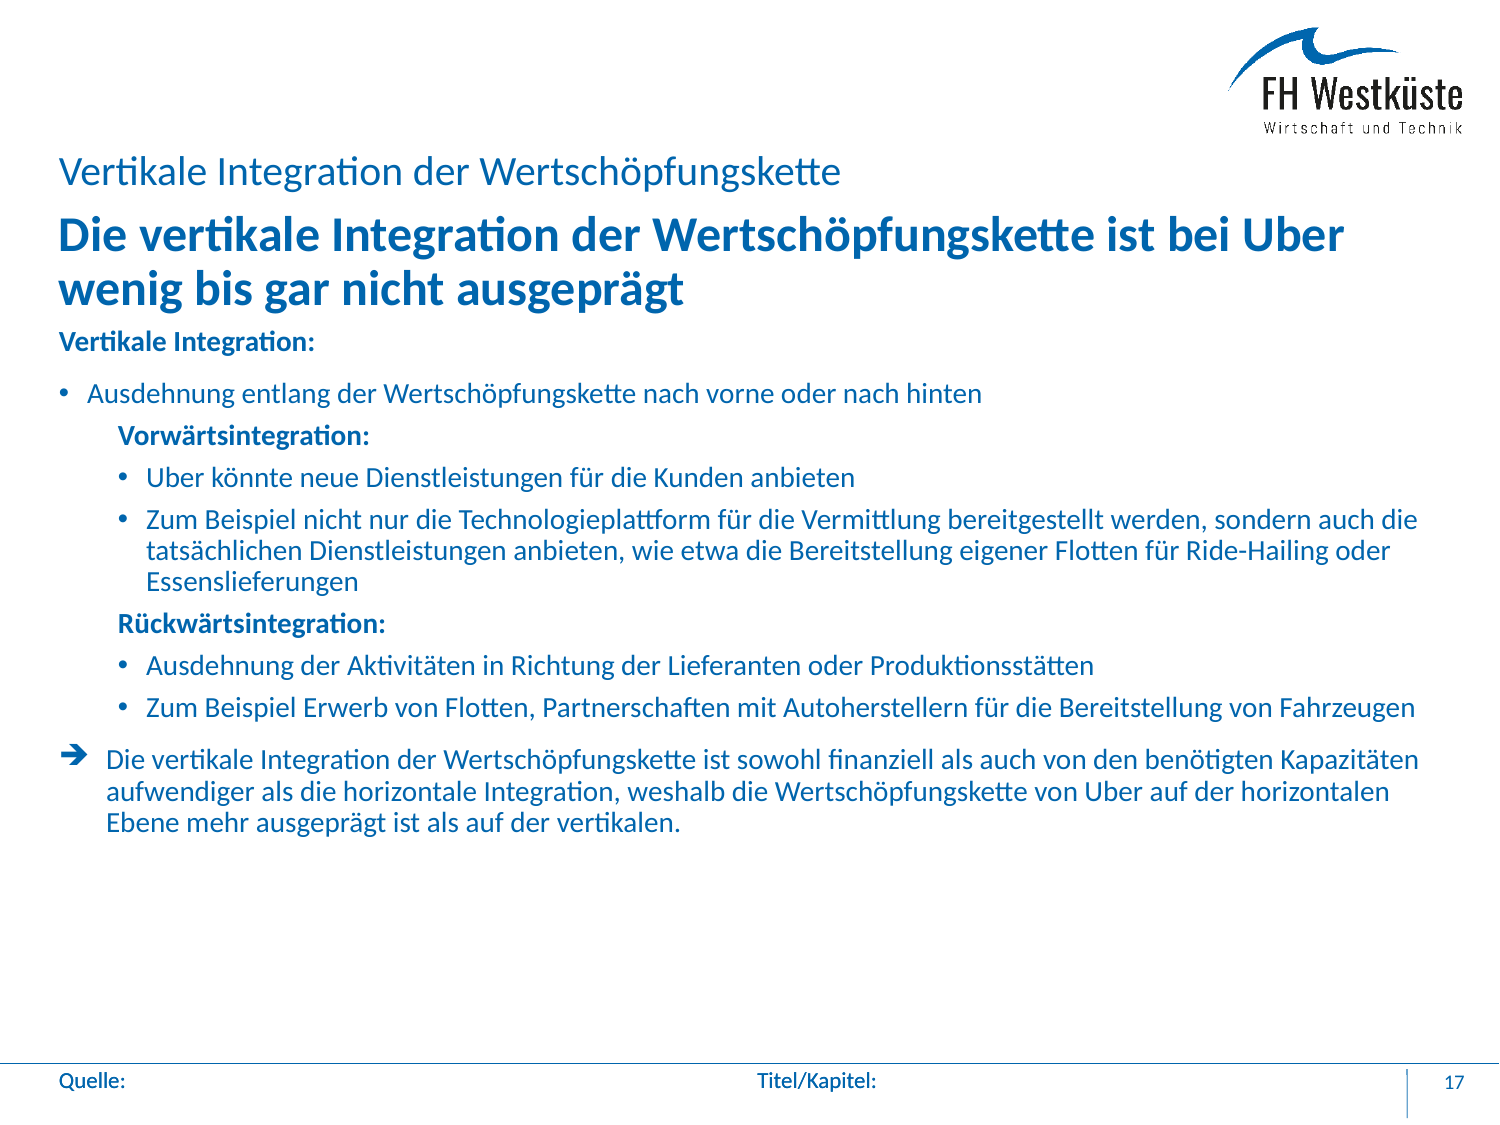

Vertikale Integration der Wertschöpfungskette
# Die vertikale Integration der Wertschöpfungskette ist bei Uber wenig bis gar nicht ausgeprägt
Vertikale Integration:
Ausdehnung entlang der Wertschöpfungskette nach vorne oder nach hinten
Vorwärtsintegration:
Uber könnte neue Dienstleistungen für die Kunden anbieten
Zum Beispiel nicht nur die Technologieplattform für die Vermittlung bereitgestellt werden, sondern auch die tatsächlichen Dienstleistungen anbieten, wie etwa die Bereitstellung eigener Flotten für Ride-Hailing oder Essenslieferungen
Rückwärtsintegration:
Ausdehnung der Aktivitäten in Richtung der Lieferanten oder Produktionsstätten
Zum Beispiel Erwerb von Flotten, Partnerschaften mit Autoherstellern für die Bereitstellung von Fahrzeugen
Die vertikale Integration der Wertschöpfungskette ist sowohl finanziell als auch von den benötigten Kapazitäten aufwendiger als die horizontale Integration, weshalb die Wertschöpfungskette von Uber auf der horizontalen Ebene mehr ausgeprägt ist als auf der vertikalen.

17